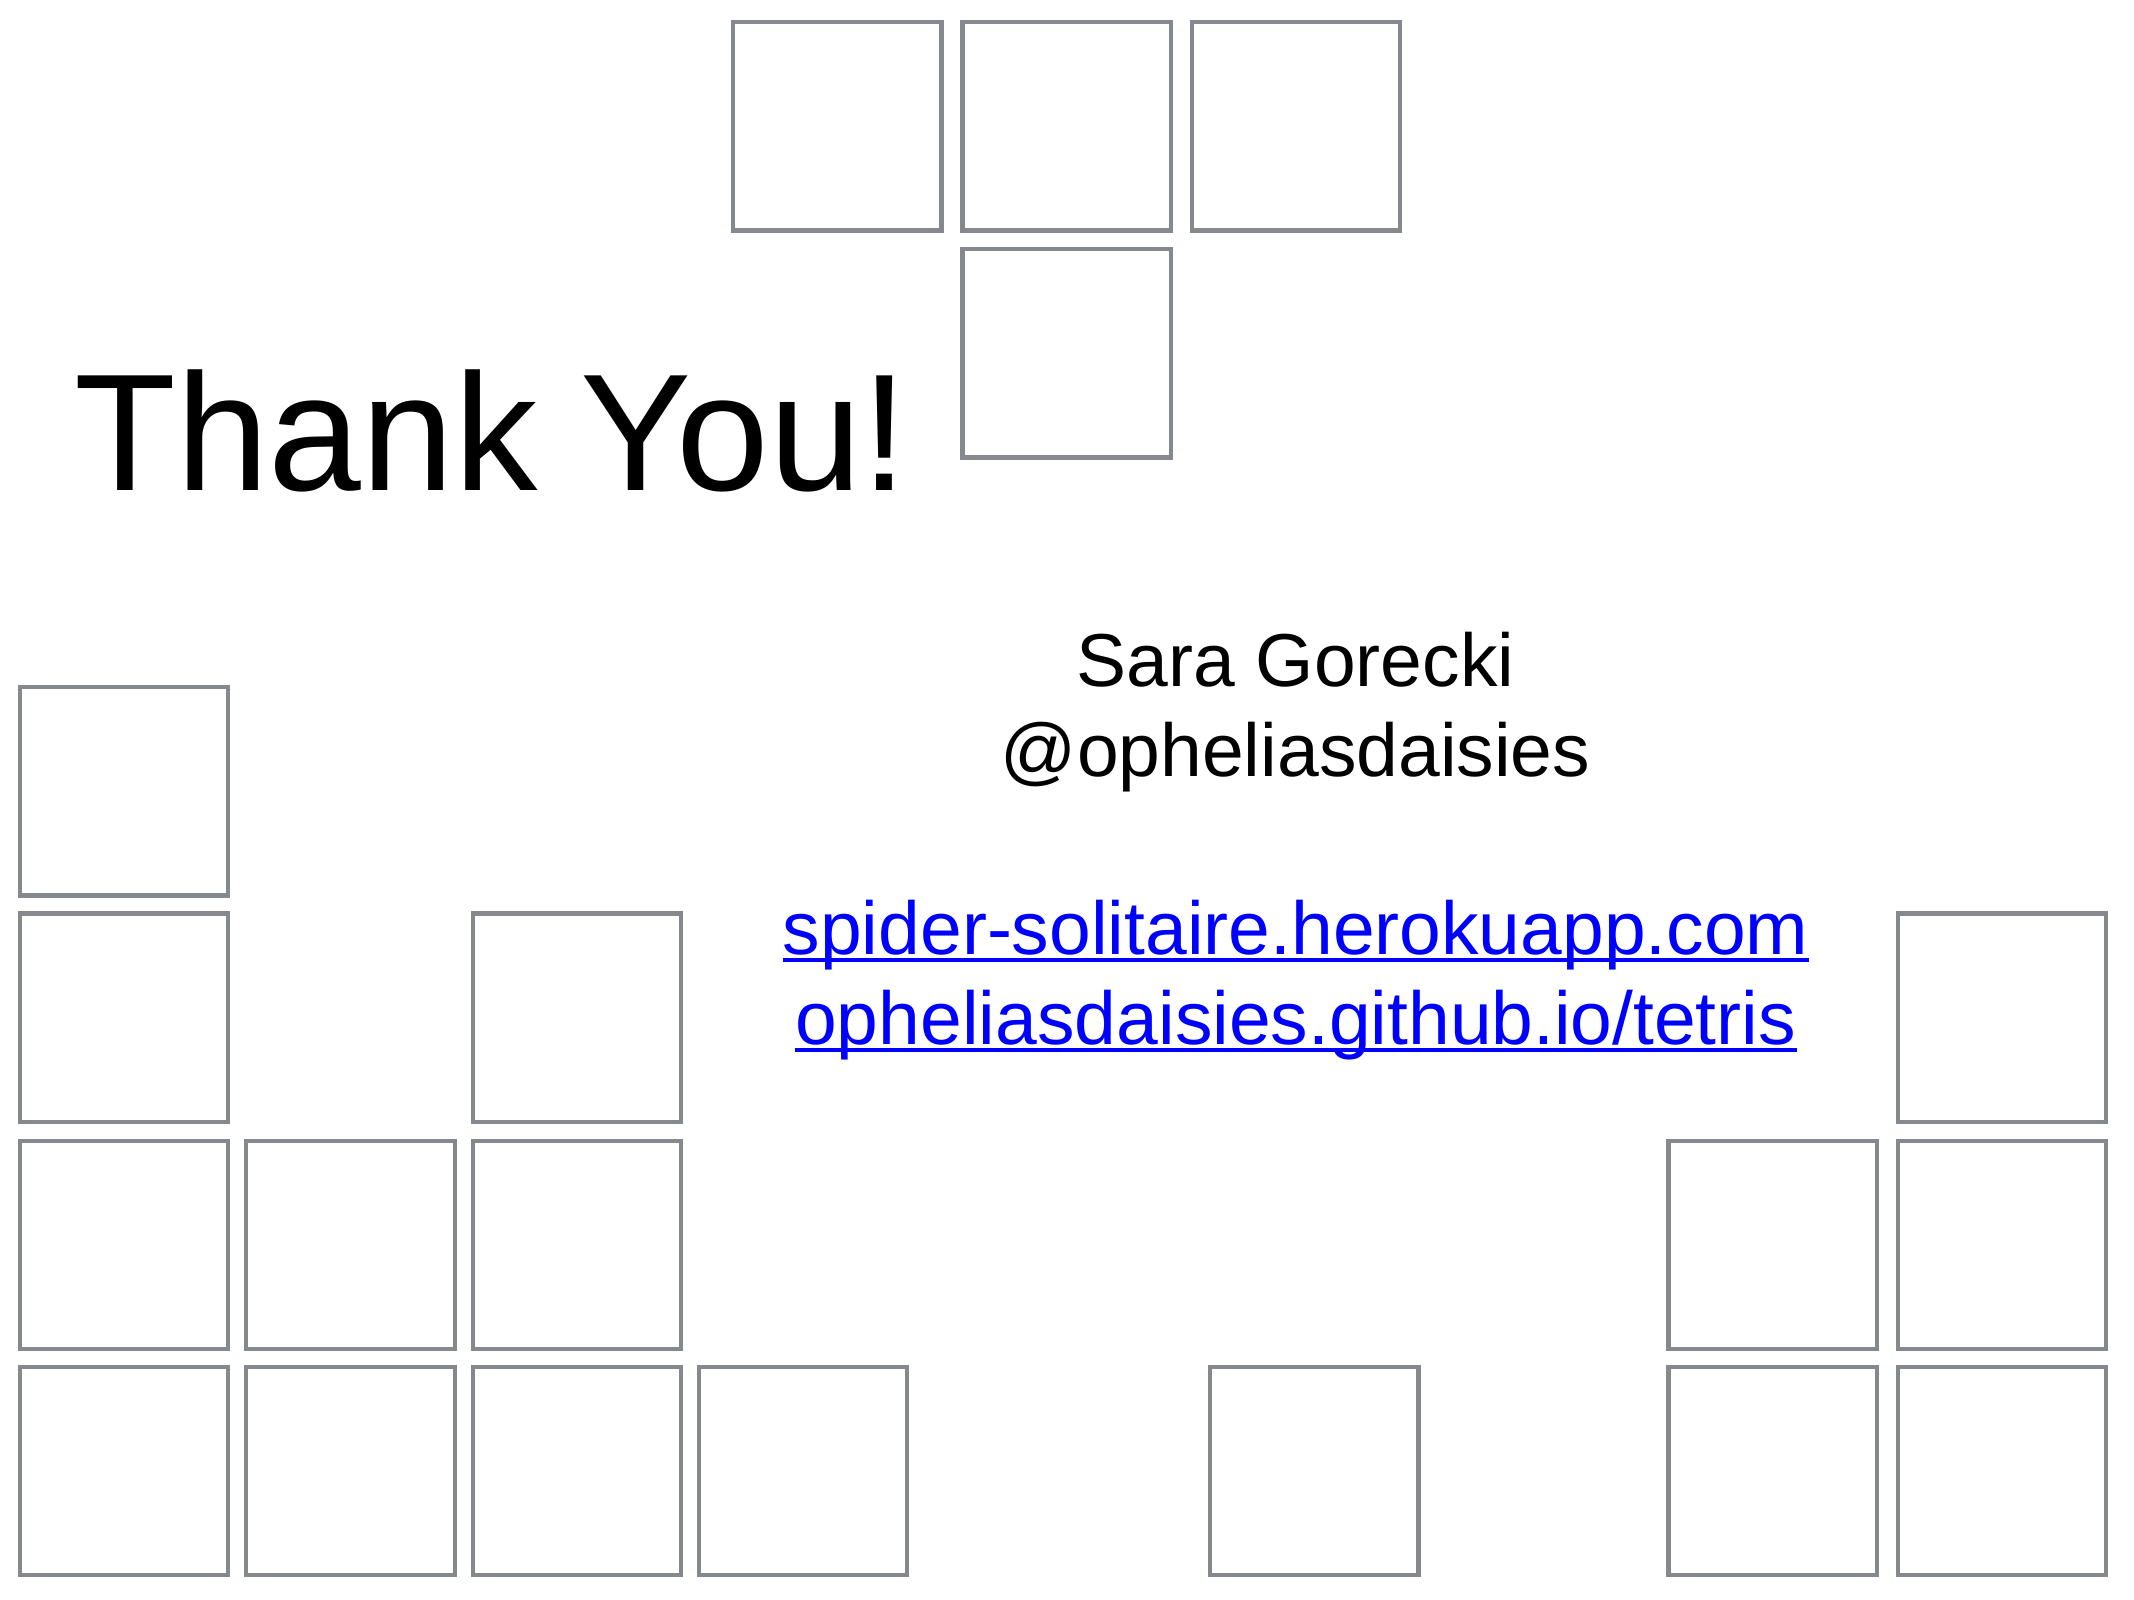

# Thank You!

Sara Gorecki
@opheliasdaisies
spider-solitaire.herokuapp.com
opheliasdaisies.github.io/tetris